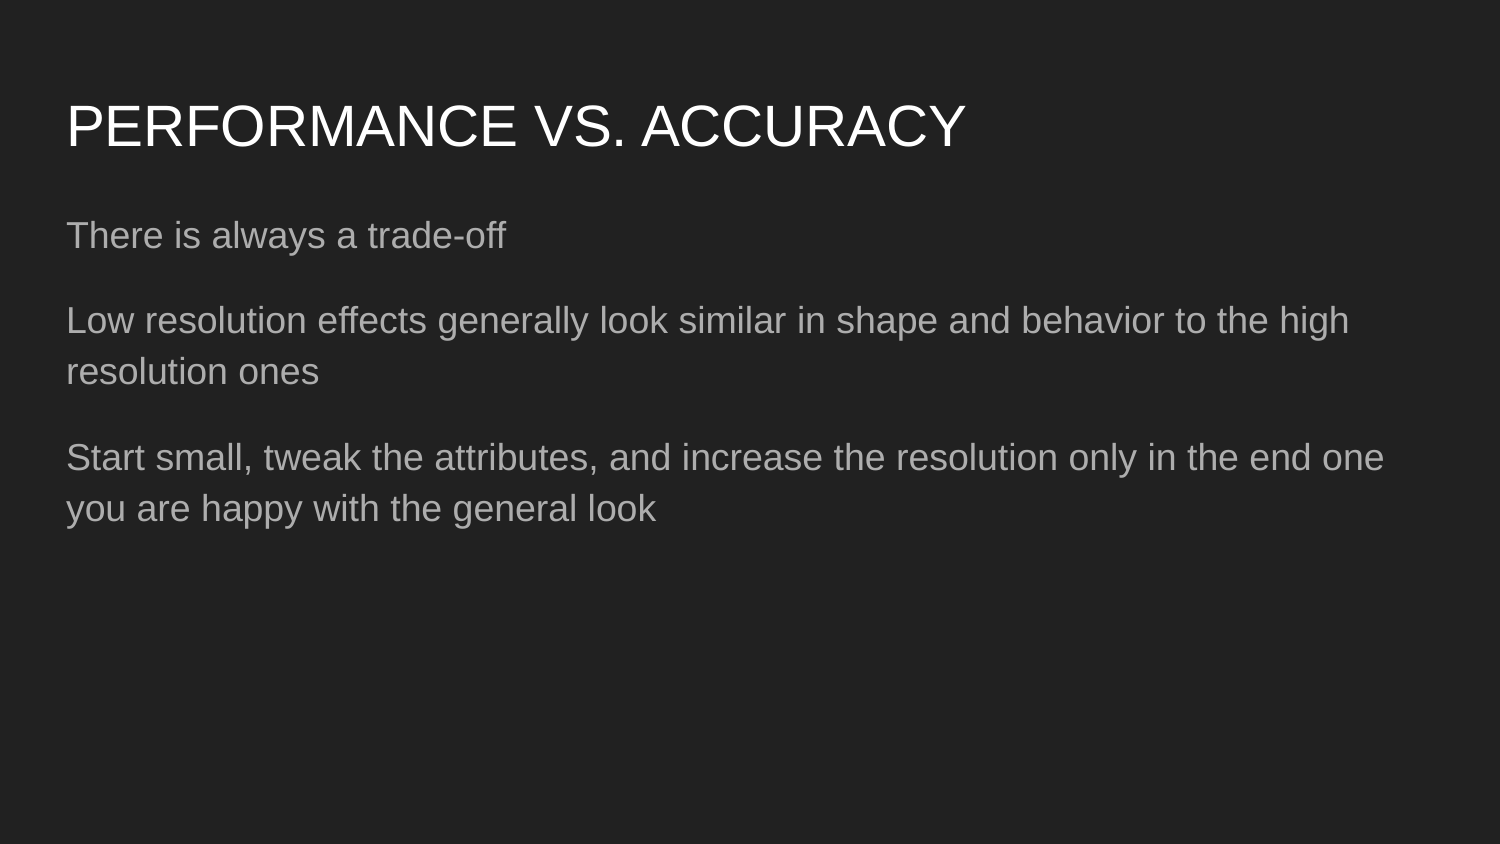

# PERFORMANCE VS. ACCURACY
There is always a trade-off
Low resolution effects generally look similar in shape and behavior to the high resolution ones
Start small, tweak the attributes, and increase the resolution only in the end one you are happy with the general look